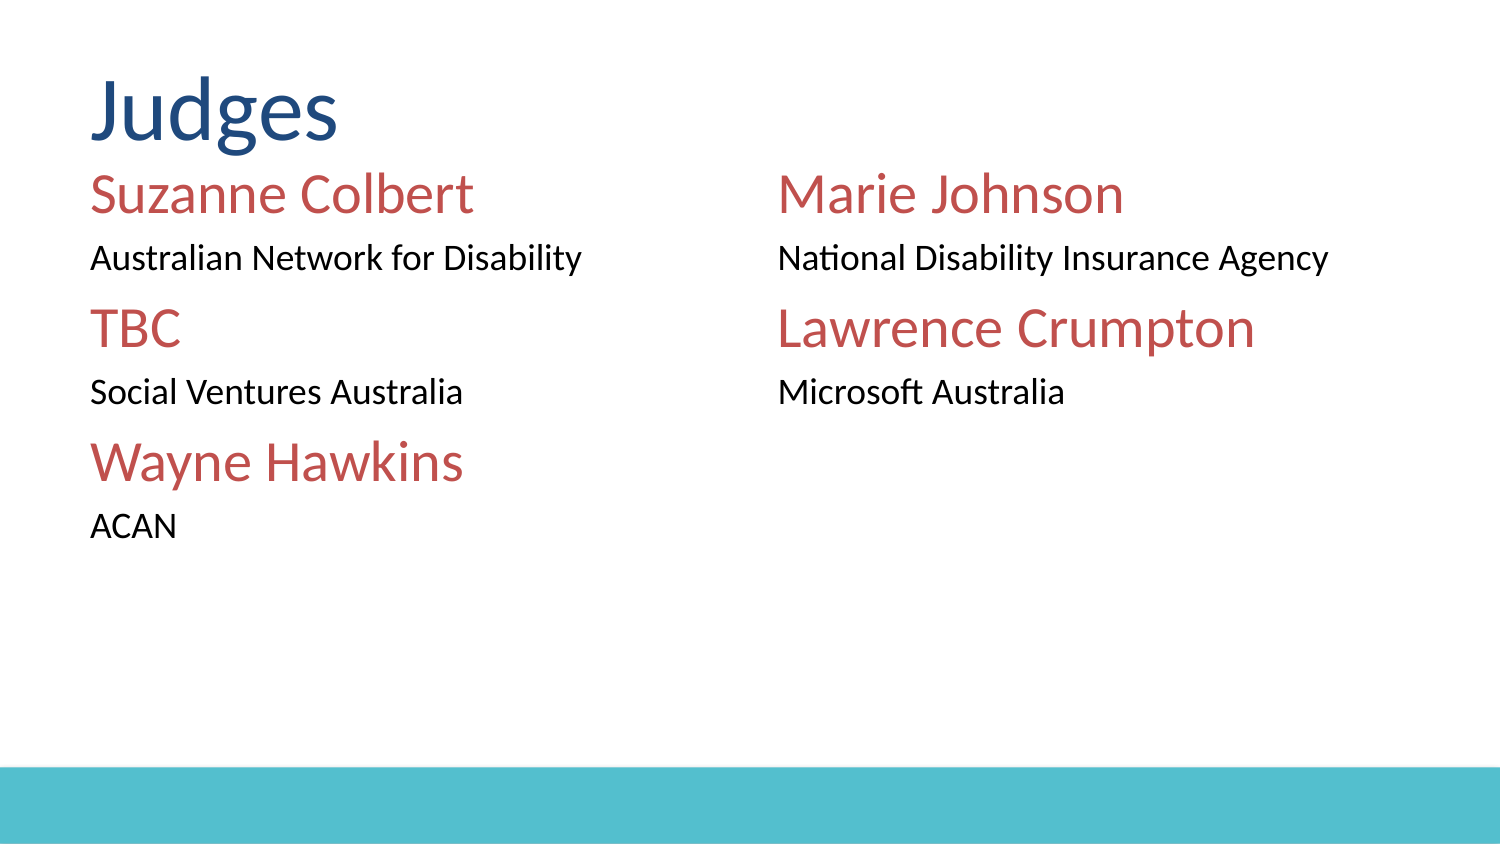

# Judges
Suzanne Colbert
Australian Network for Disability
TBC
Social Ventures Australia
Wayne Hawkins
ACAN
Marie Johnson
National Disability Insurance Agency
Lawrence Crumpton
Microsoft Australia